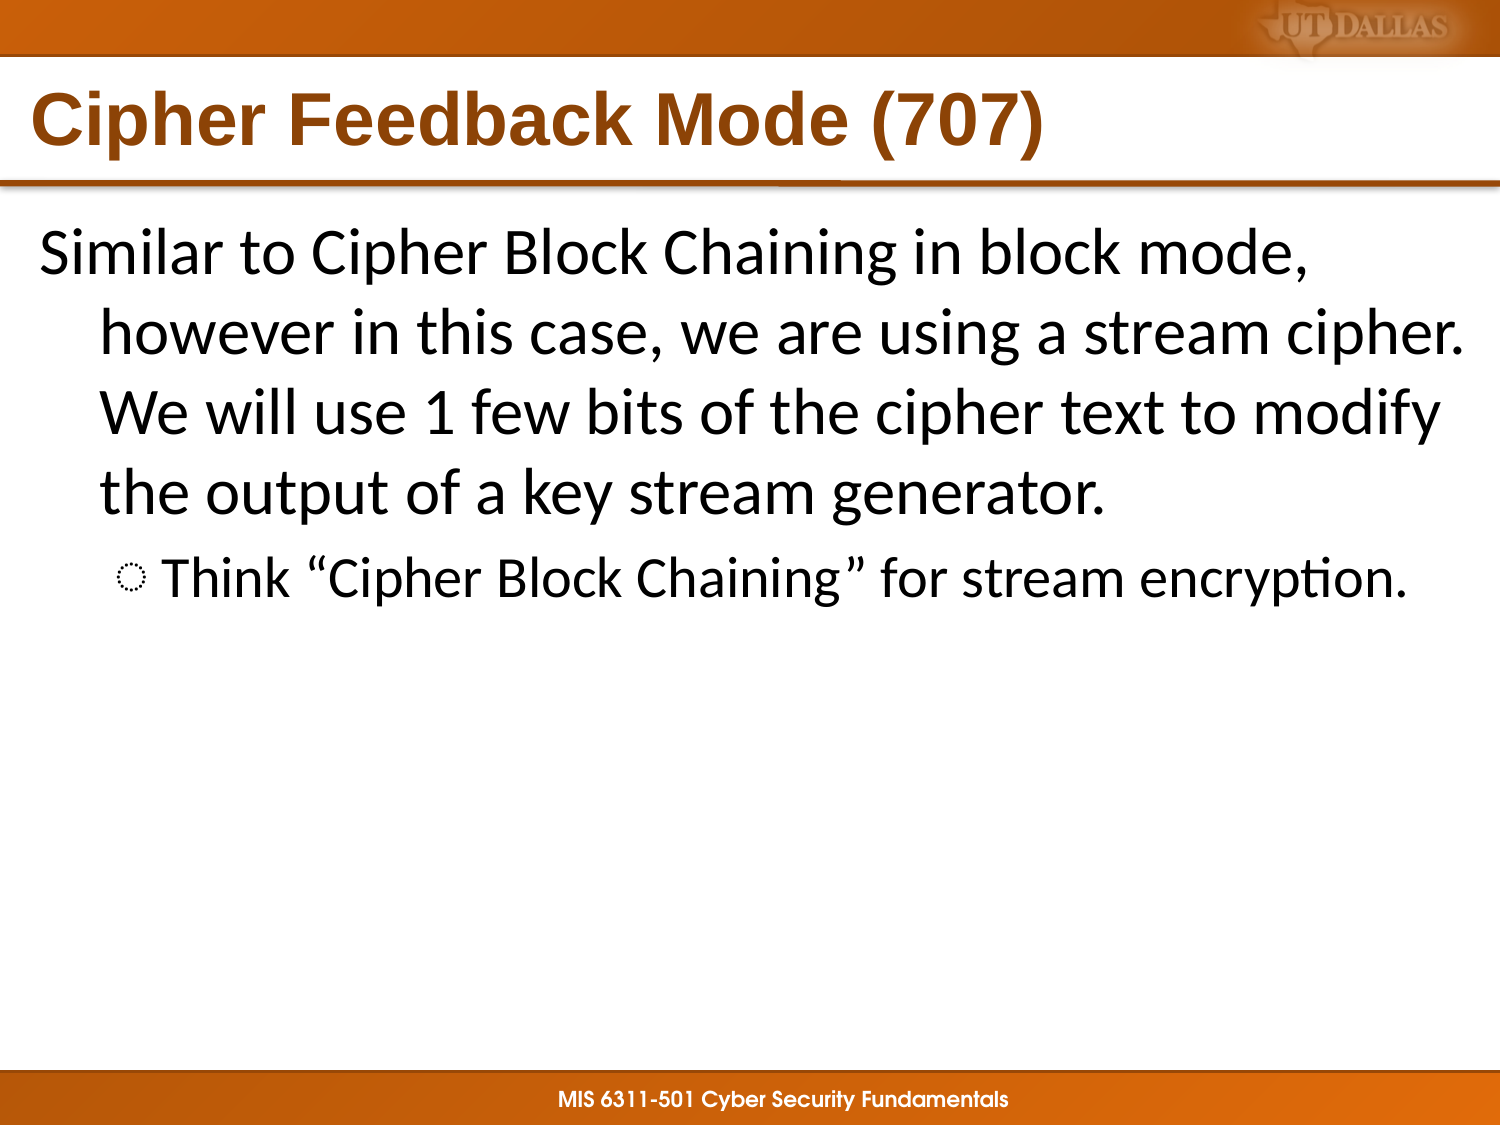

# Cipher Feedback Mode (707)
Similar to Cipher Block Chaining in block mode, however in this case, we are using a stream cipher. We will use 1 few bits of the cipher text to modify the output of a key stream generator.
Think “Cipher Block Chaining” for stream encryption.